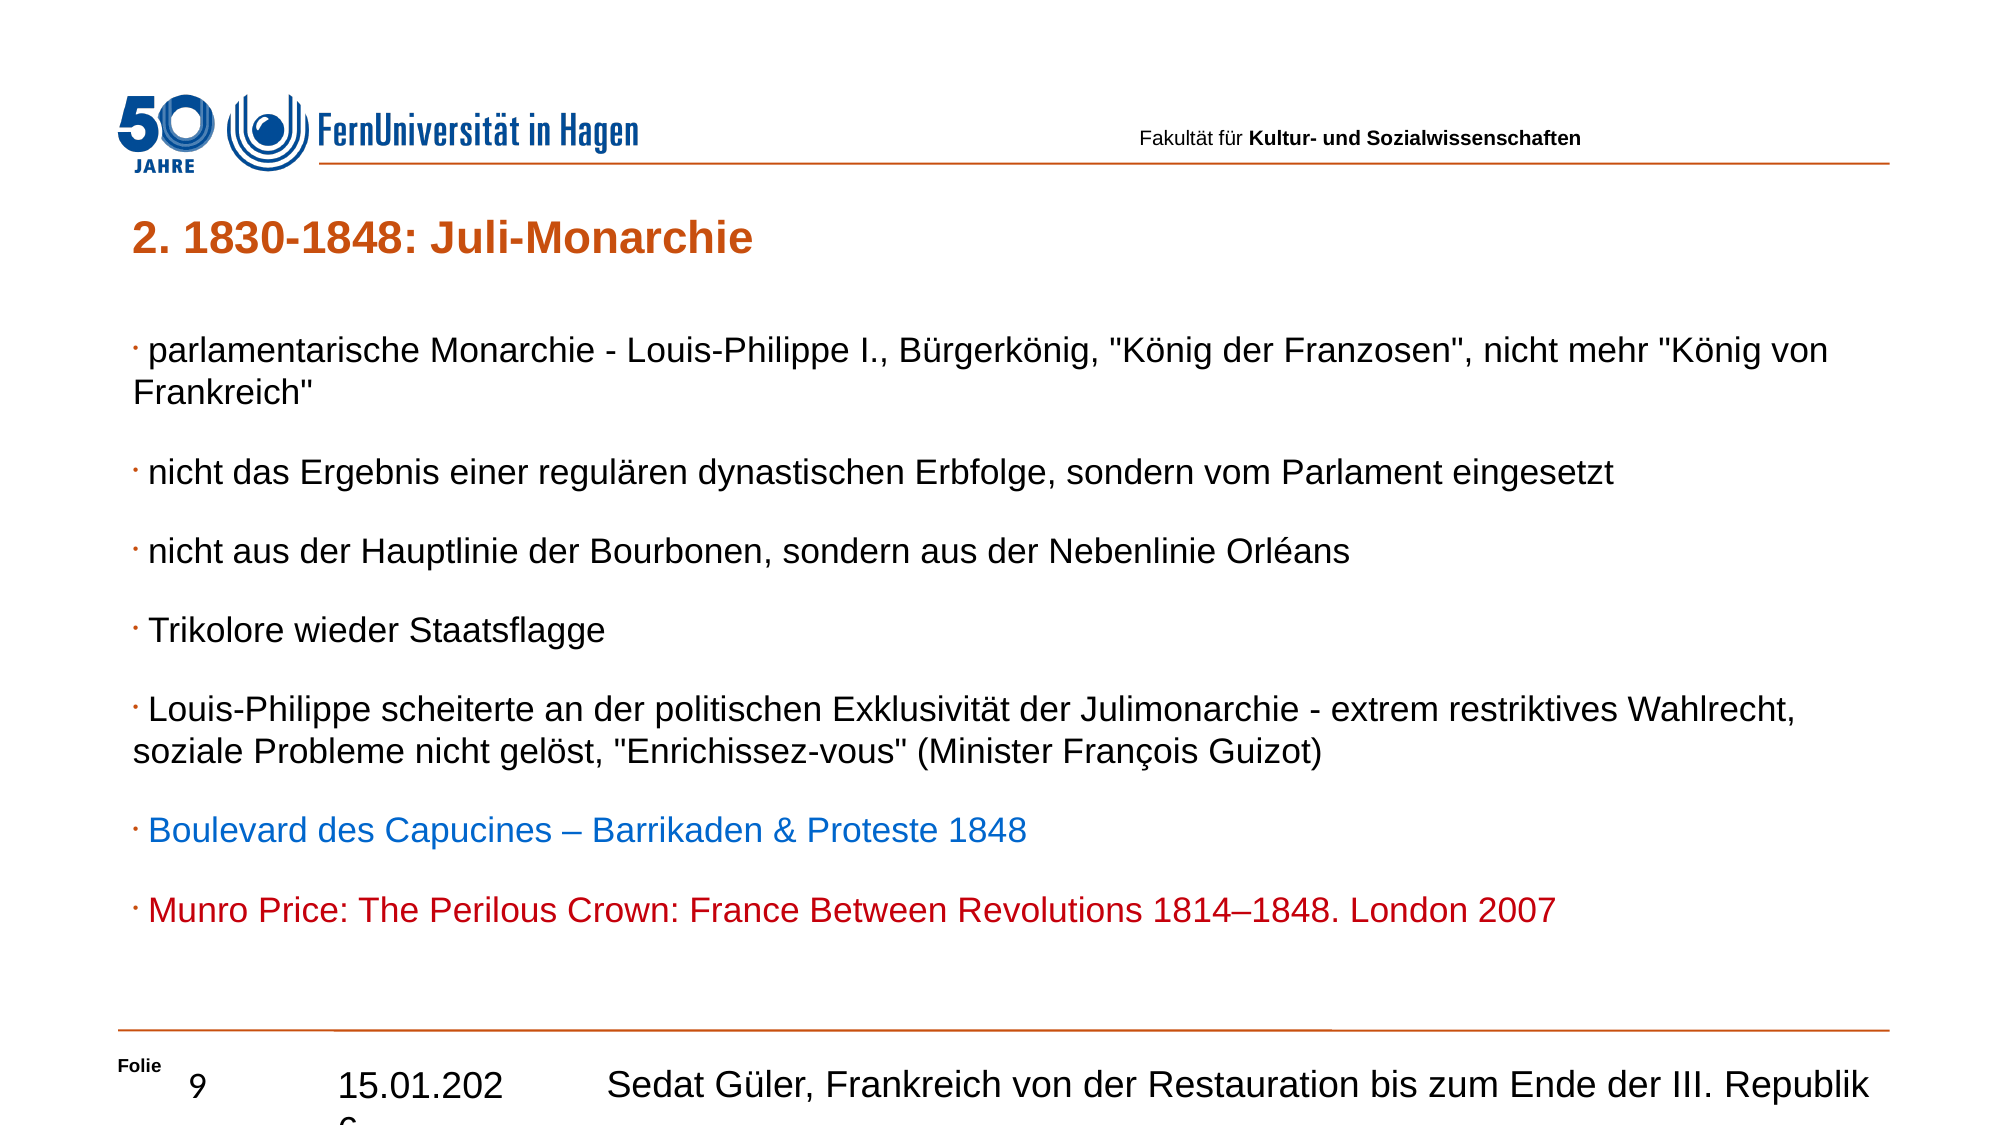

2. 1830-1848: Juli-Monarchie

 parlamentarische Monarchie - Louis-Philippe I., Bürgerkönig, "König der Franzosen", nicht mehr "König von Frankreich"
 nicht das Ergebnis einer regulären dynastischen Erbfolge, sondern vom Parlament eingesetzt
 nicht aus der Hauptlinie der Bourbonen, sondern aus der Nebenlinie Orléans
 Trikolore wieder Staatsflagge
 Louis-Philippe scheiterte an der politischen Exklusivität der Julimonarchie - extrem restriktives Wahlrecht, soziale Probleme nicht gelöst, "Enrichissez-vous" (Minister François Guizot)
 Boulevard des Capucines – Barrikaden & Proteste 1848
 Munro Price: The Perilous Crown: France Between Revolutions 1814–1848. London 2007
Sedat Güler, Frankreich von der Restauration bis zum Ende der III. Republik
9
15.01.2026